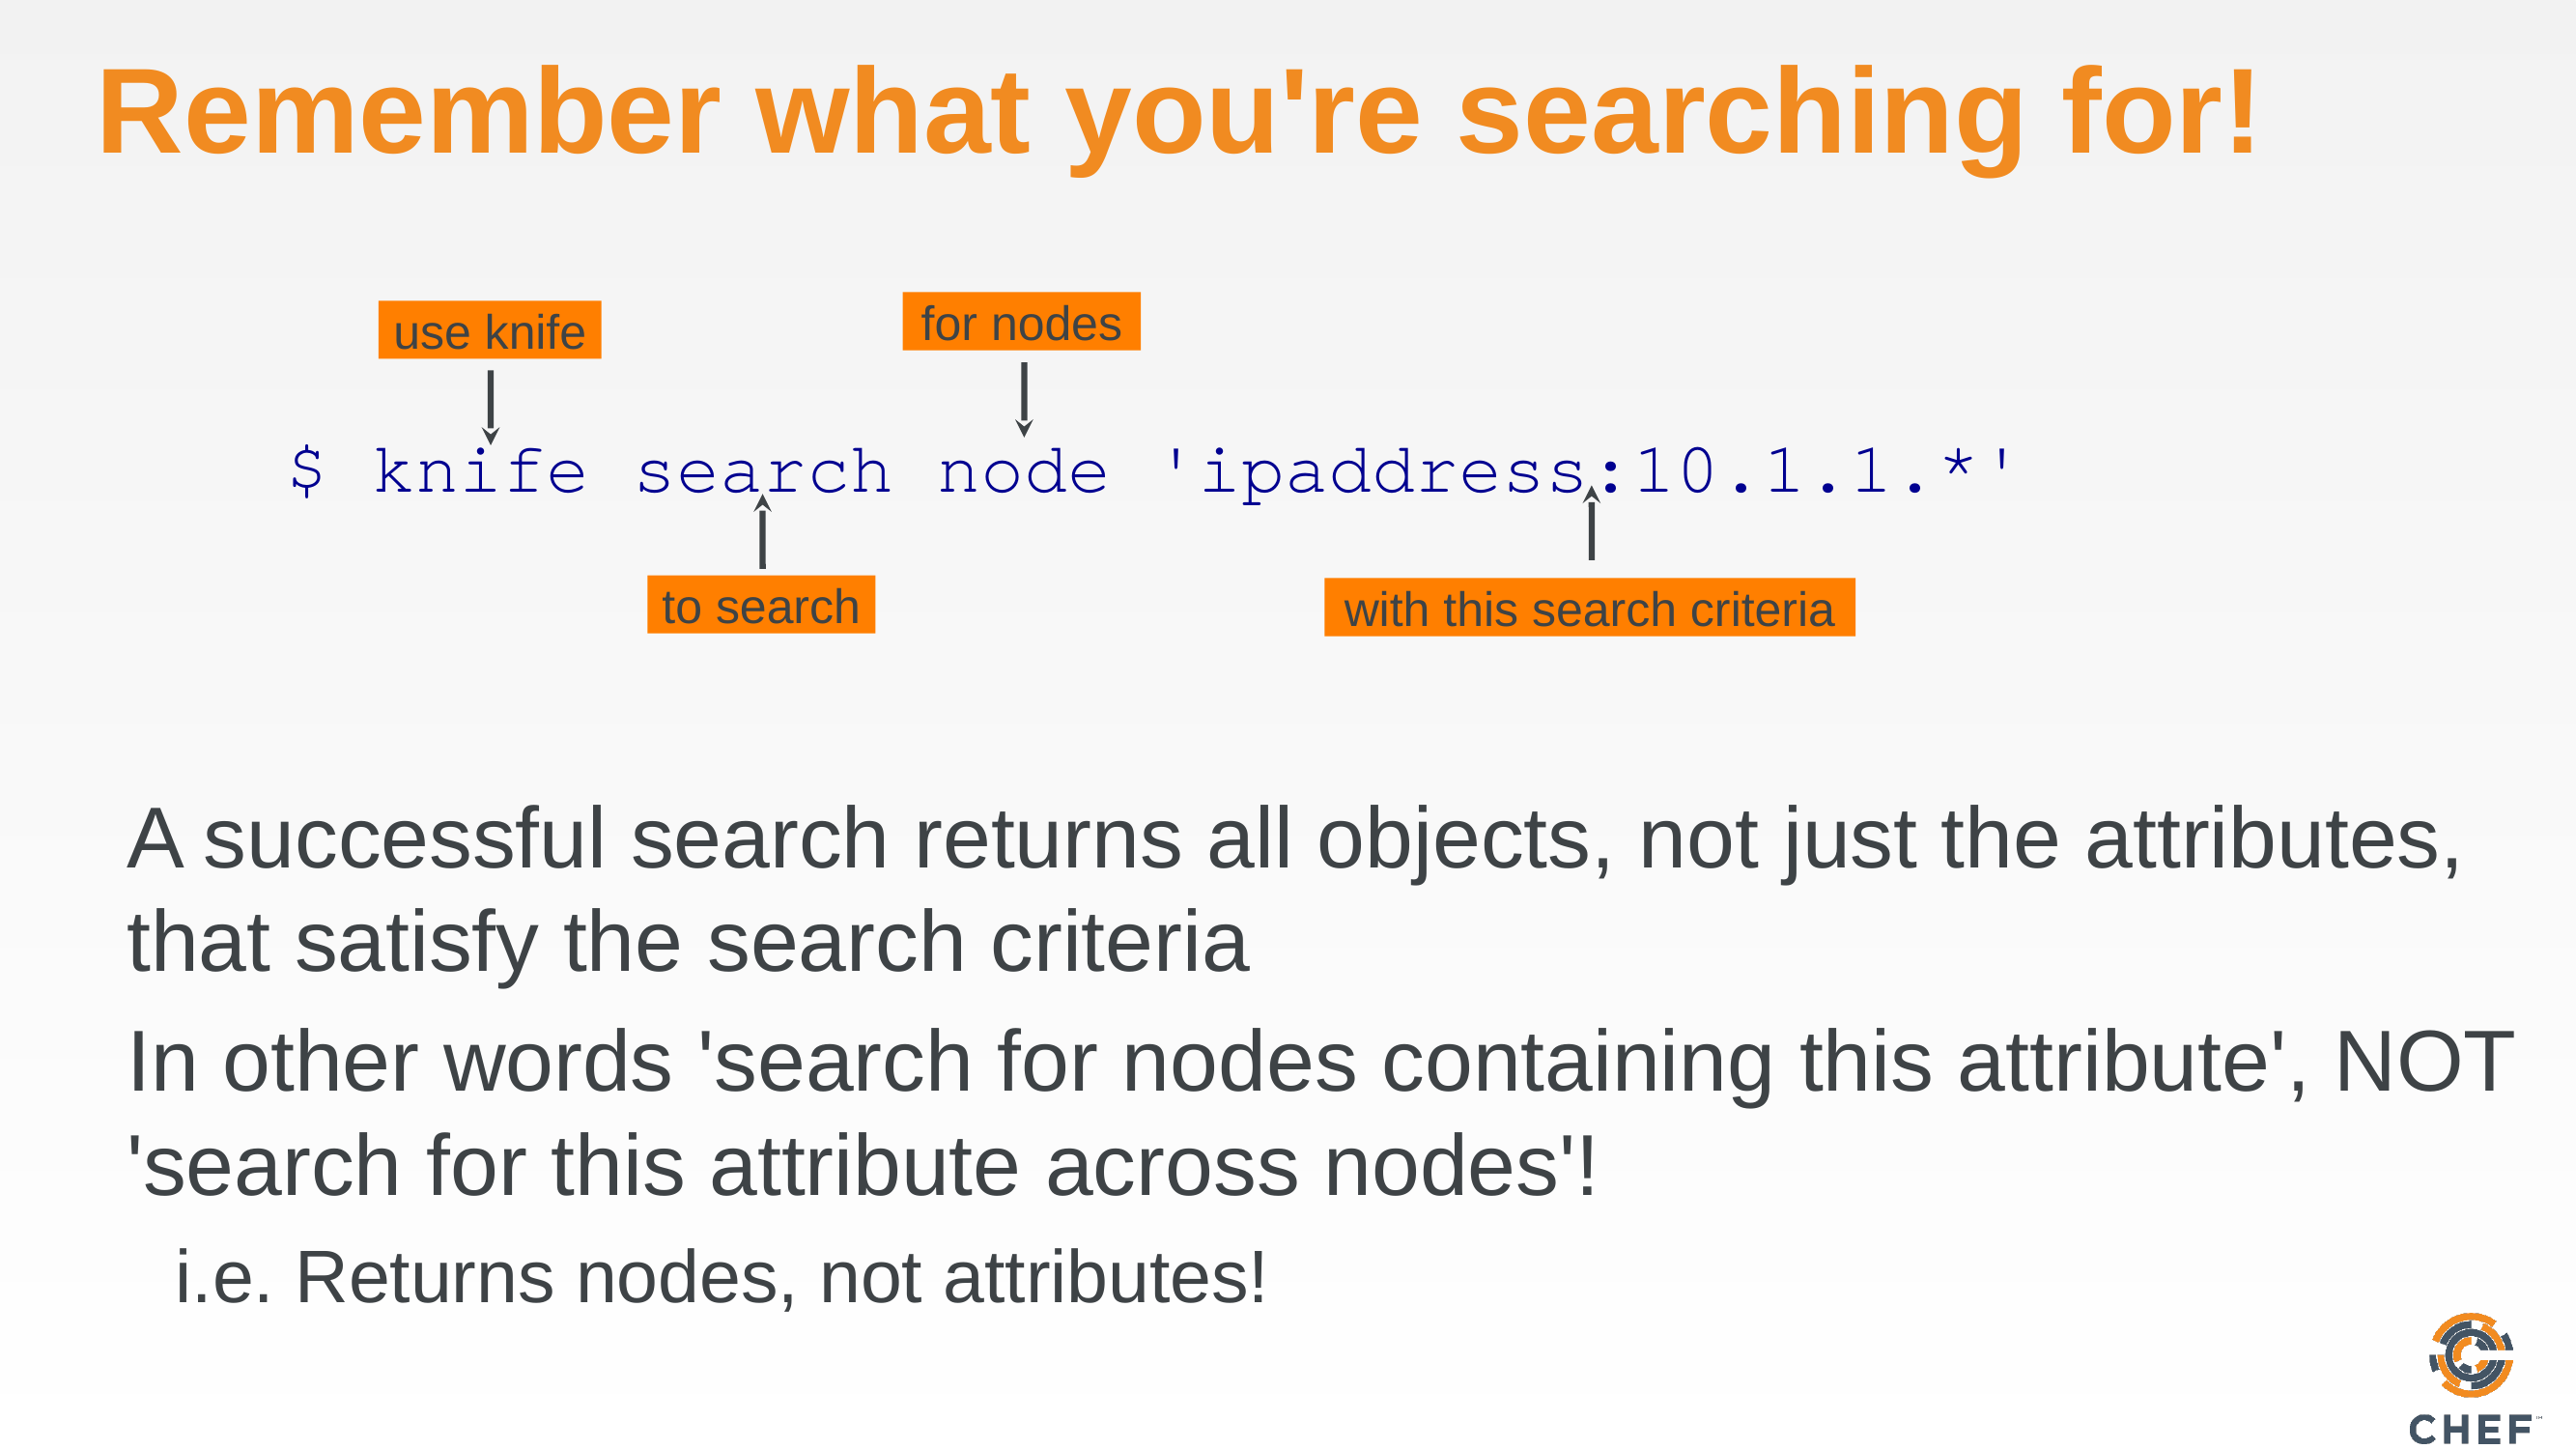

# Remember what you're searching for!
for nodes
use knife

A successful search returns all objects, not just the attributes, that satisfy the search criteria
In other words 'search for nodes containing this attribute', NOT 'search for this attribute across nodes'!
i.e. Returns nodes, not attributes!

$ knife search node 'ipaddress:10.1.1.*'

to search
with this search criteria